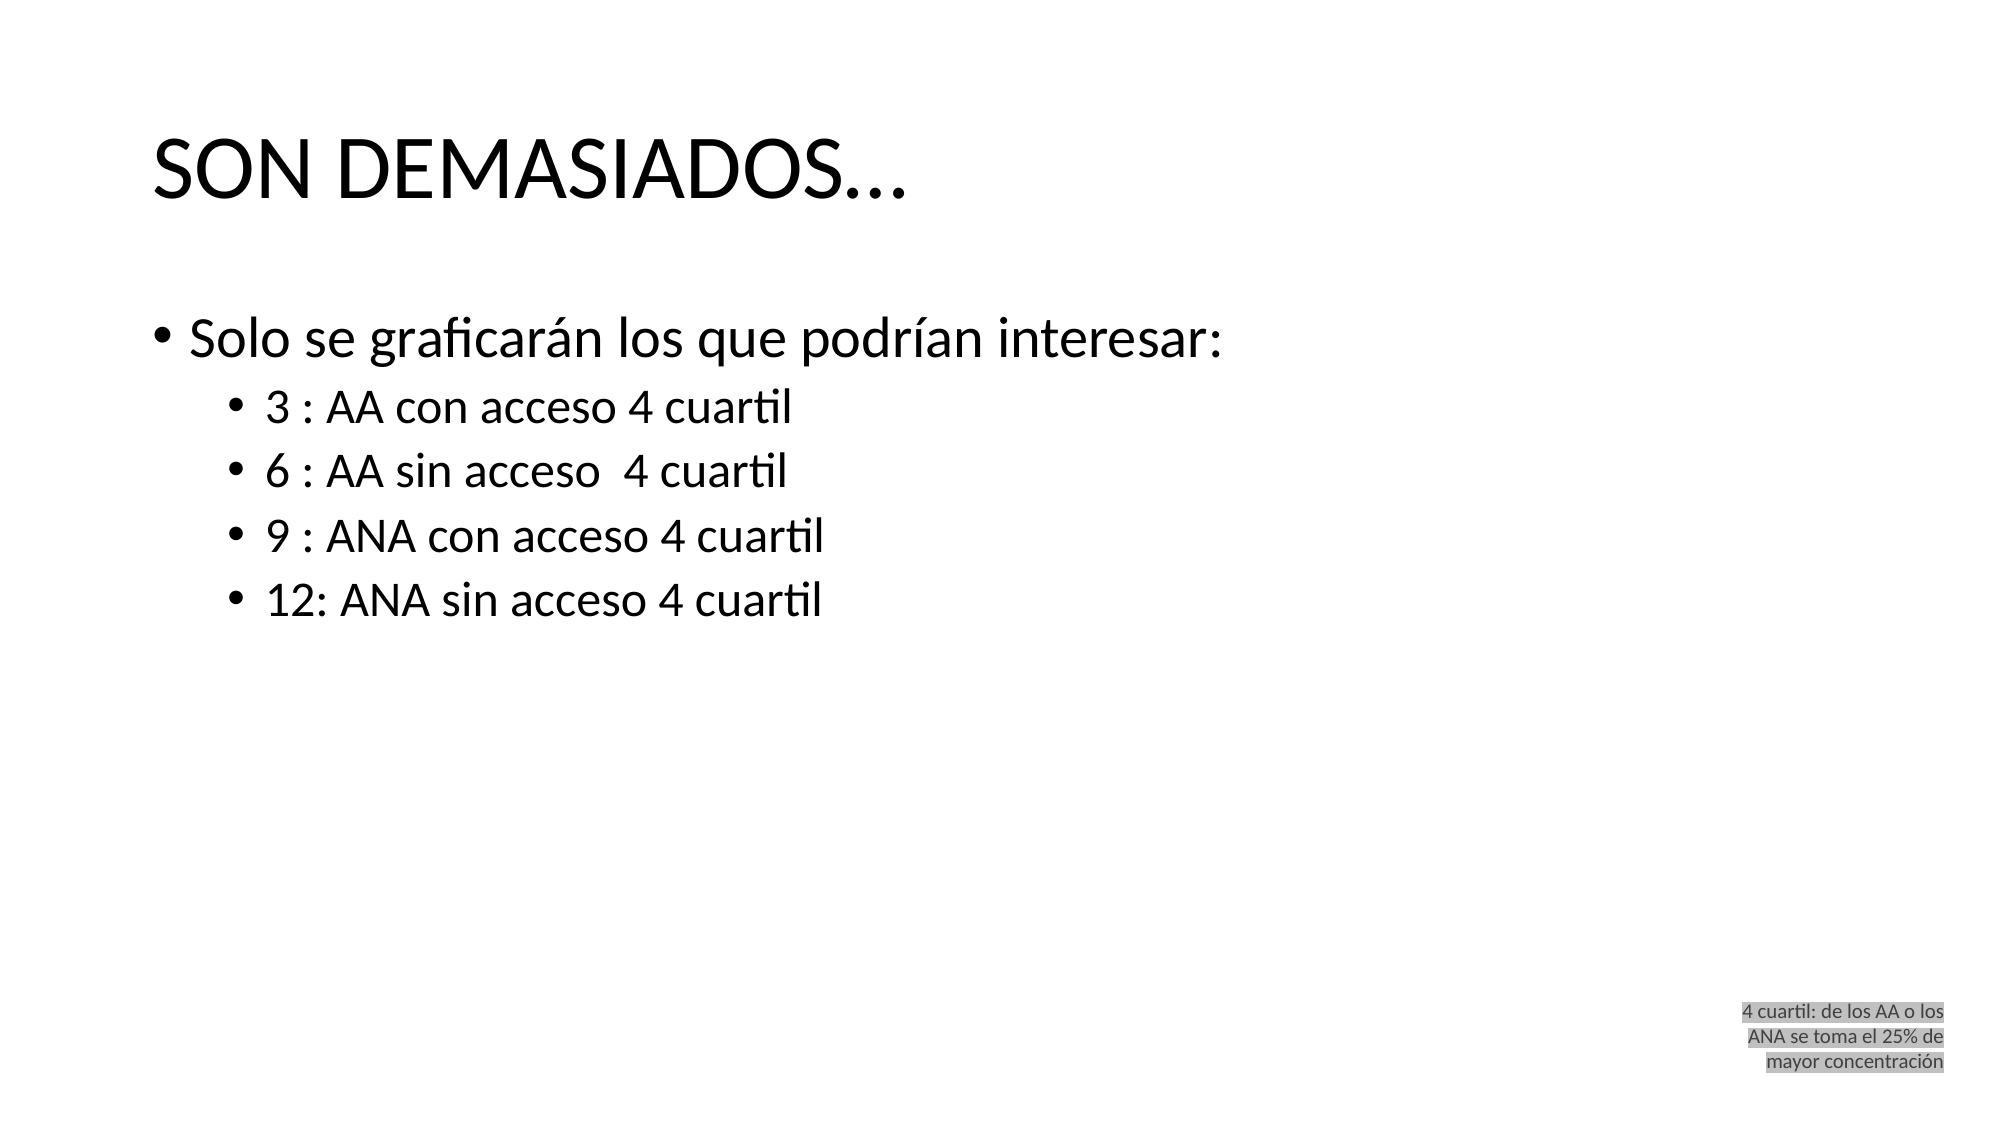

# SON DEMASIADOS…
Solo se graficarán los que podrían interesar:
3 : AA con acceso 4 cuartil
6 : AA sin acceso  4 cuartil
9 : ANA con acceso 4 cuartil
12: ANA sin acceso 4 cuartil
4 cuartil: de los AA o los ANA se toma el 25% de mayor concentración